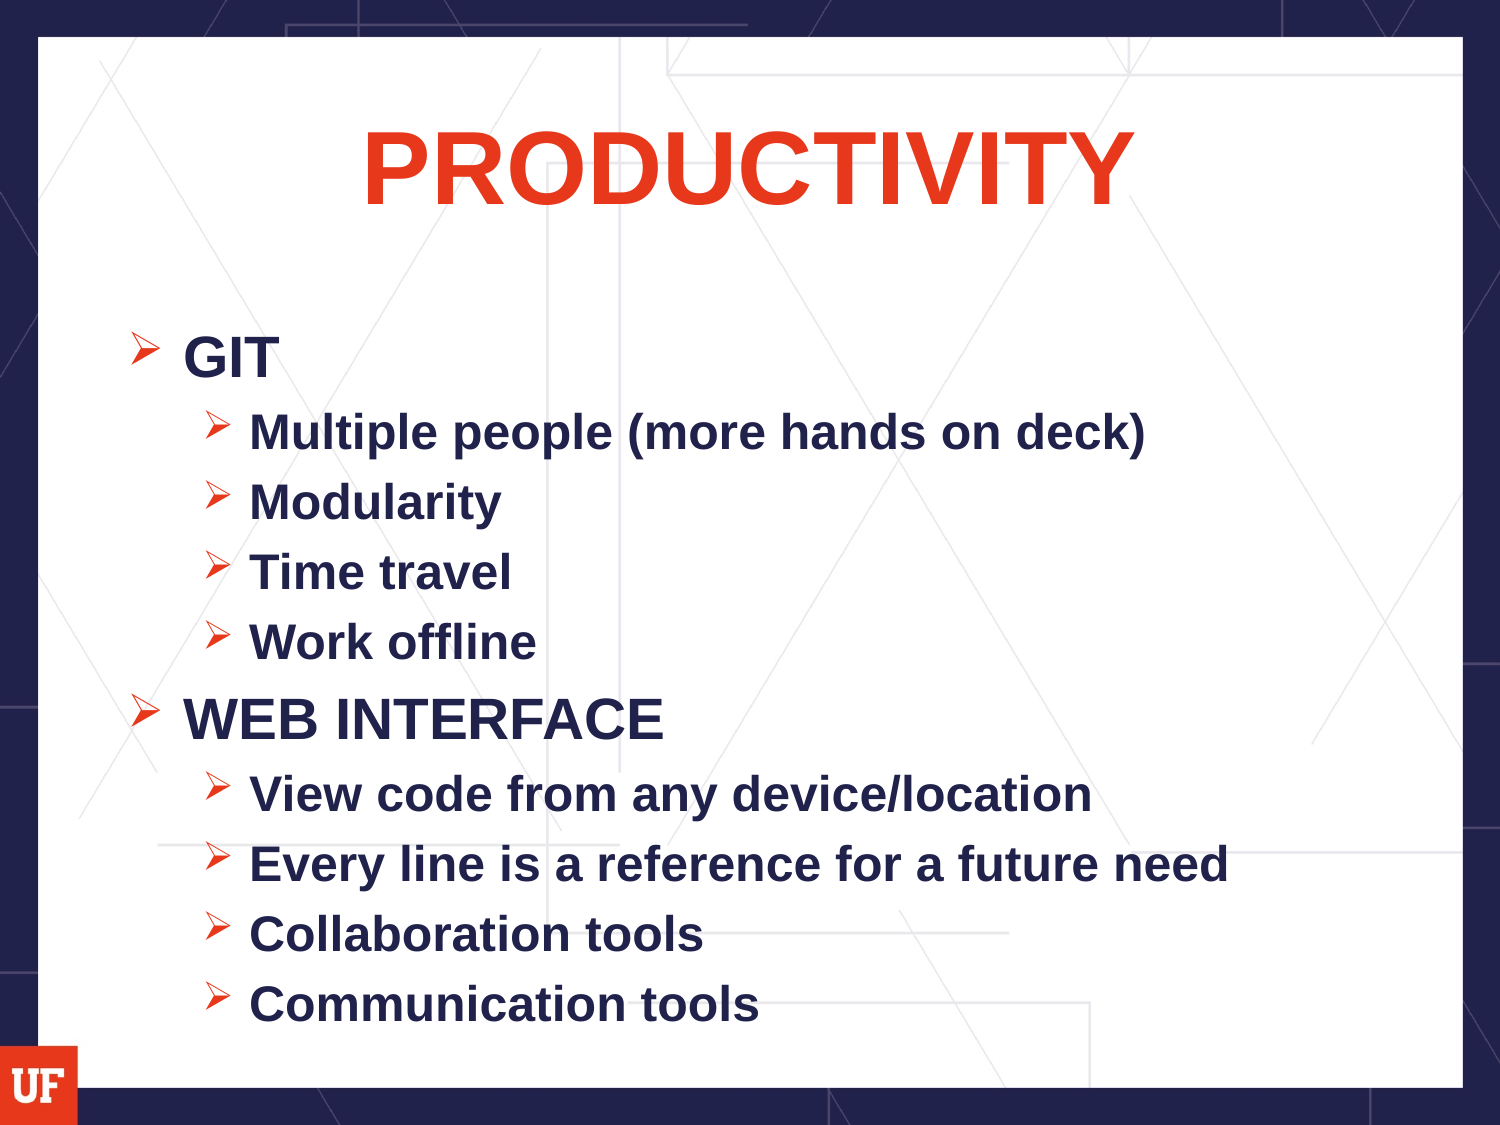

# PRODUCTIVITY
GIT
Multiple people (more hands on deck)
Modularity
Time travel
Work offline
WEB INTERFACE
View code from any device/location
Every line is a reference for a future need
Collaboration tools
Communication tools